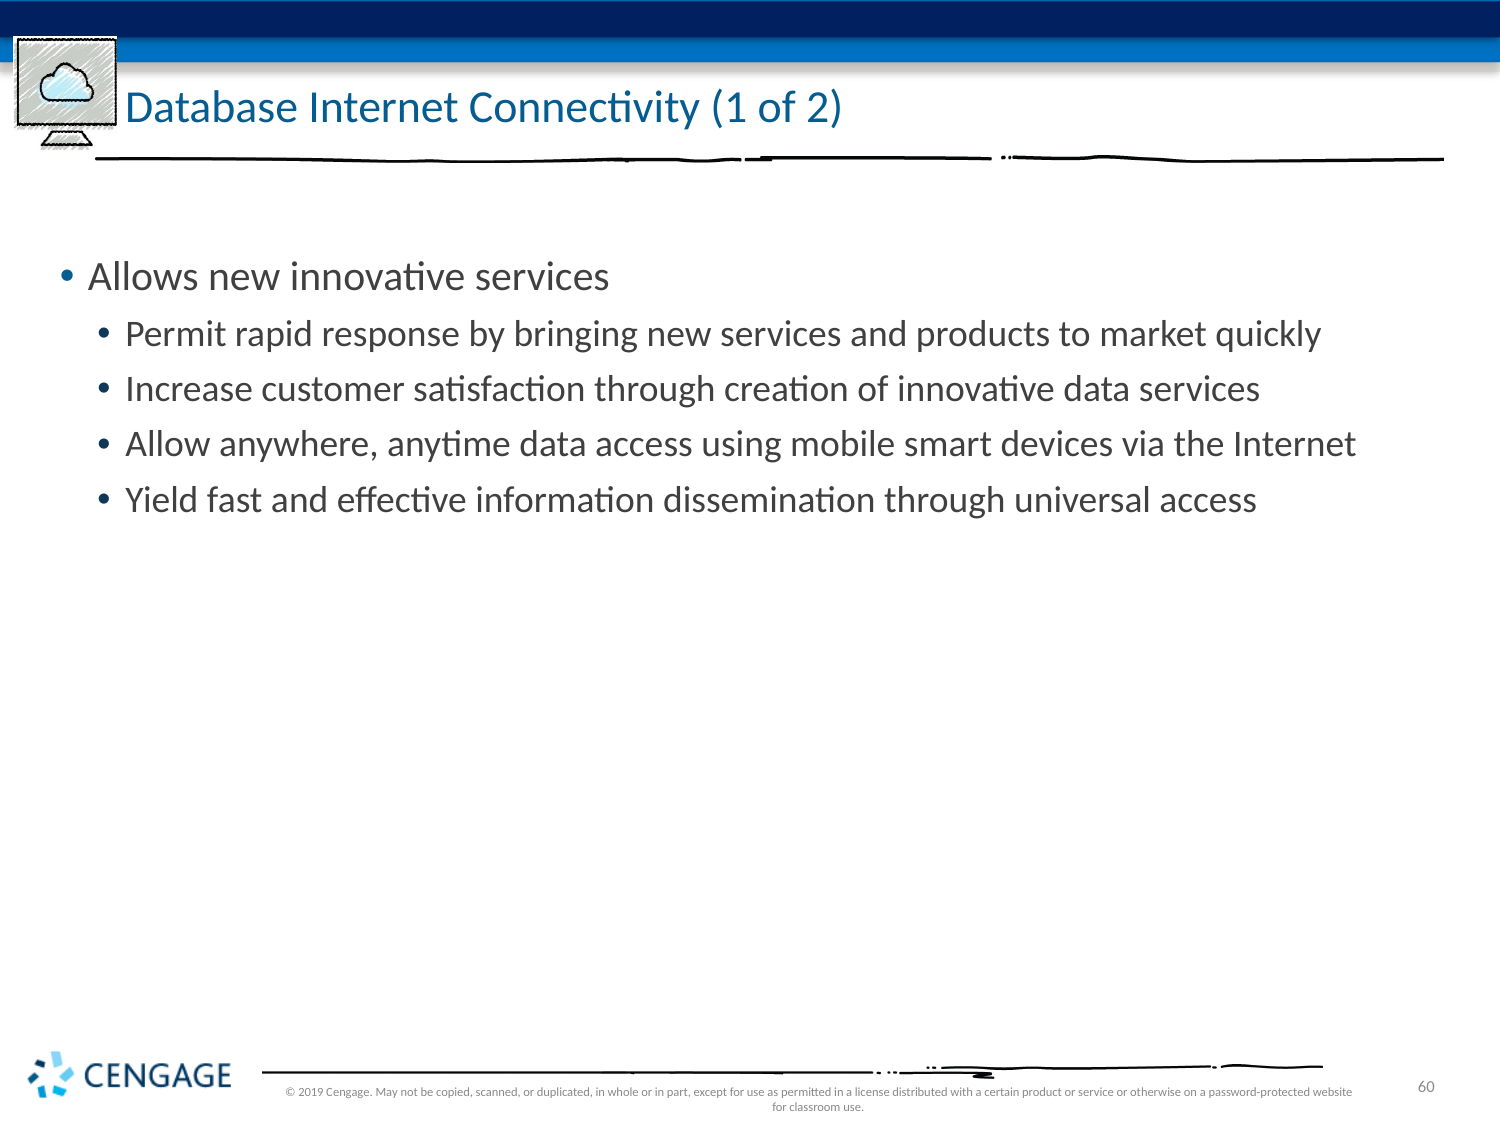

# Database Internet Connectivity (1 of 2)
Allows new innovative services
Permit rapid response by bringing new services and products to market quickly
Increase customer satisfaction through creation of innovative data services
Allow anywhere, anytime data access using mobile smart devices via the Internet
Yield fast and effective information dissemination through universal access
© 2019 Cengage. May not be copied, scanned, or duplicated, in whole or in part, except for use as permitted in a license distributed with a certain product or service or otherwise on a password-protected website for classroom use.